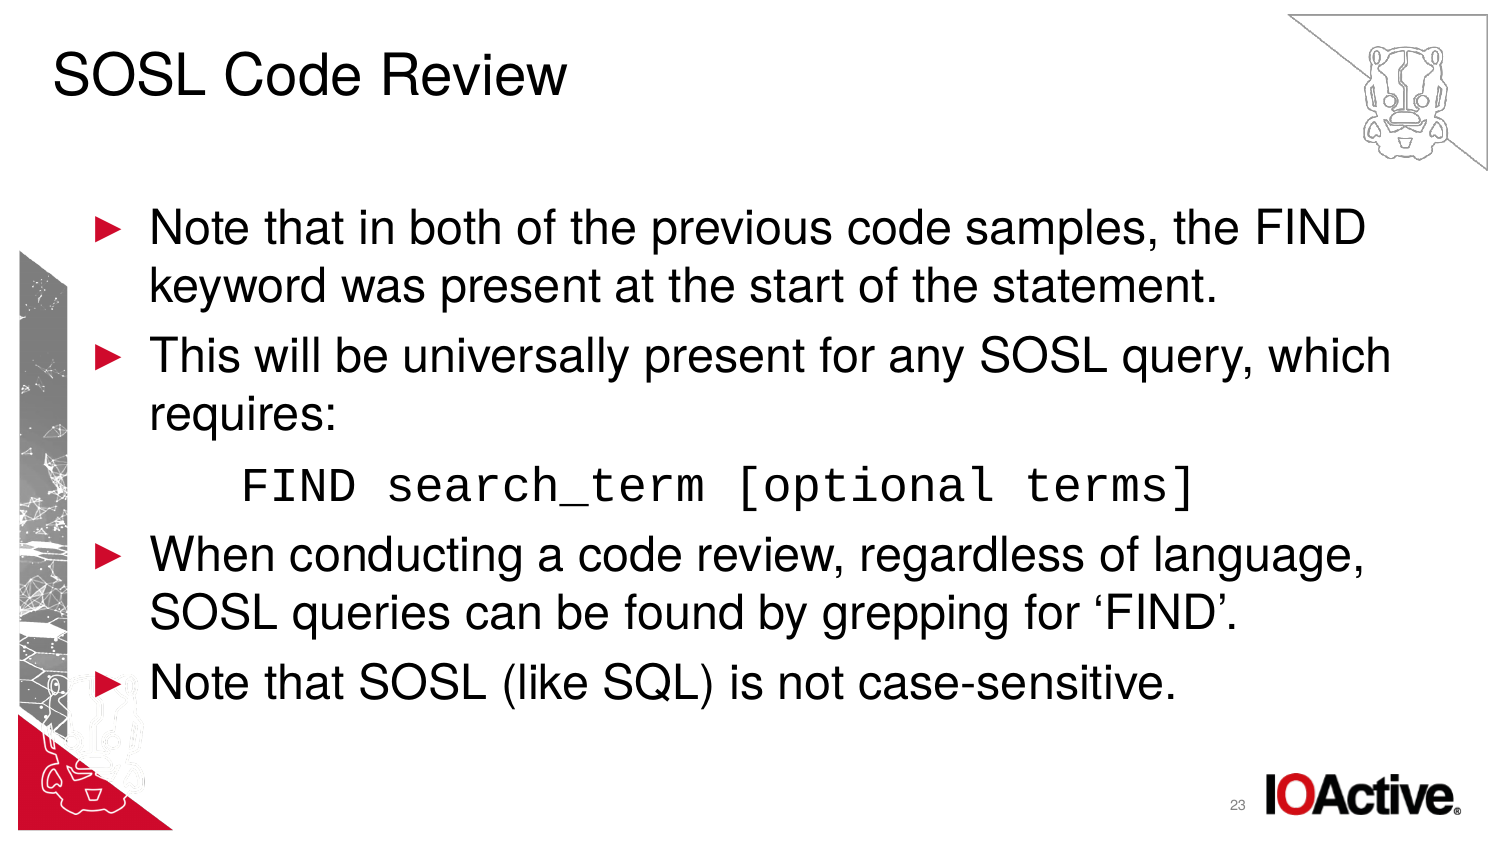

# SOSL Code Review
Note that in both of the previous code samples, the FIND keyword was present at the start of the statement.
This will be universally present for any SOSL query, which requires:
	FIND search_term [optional terms]
When conducting a code review, regardless of language, SOSL queries can be found by grepping for ‘FIND’.
Note that SOSL (like SQL) is not case-sensitive.